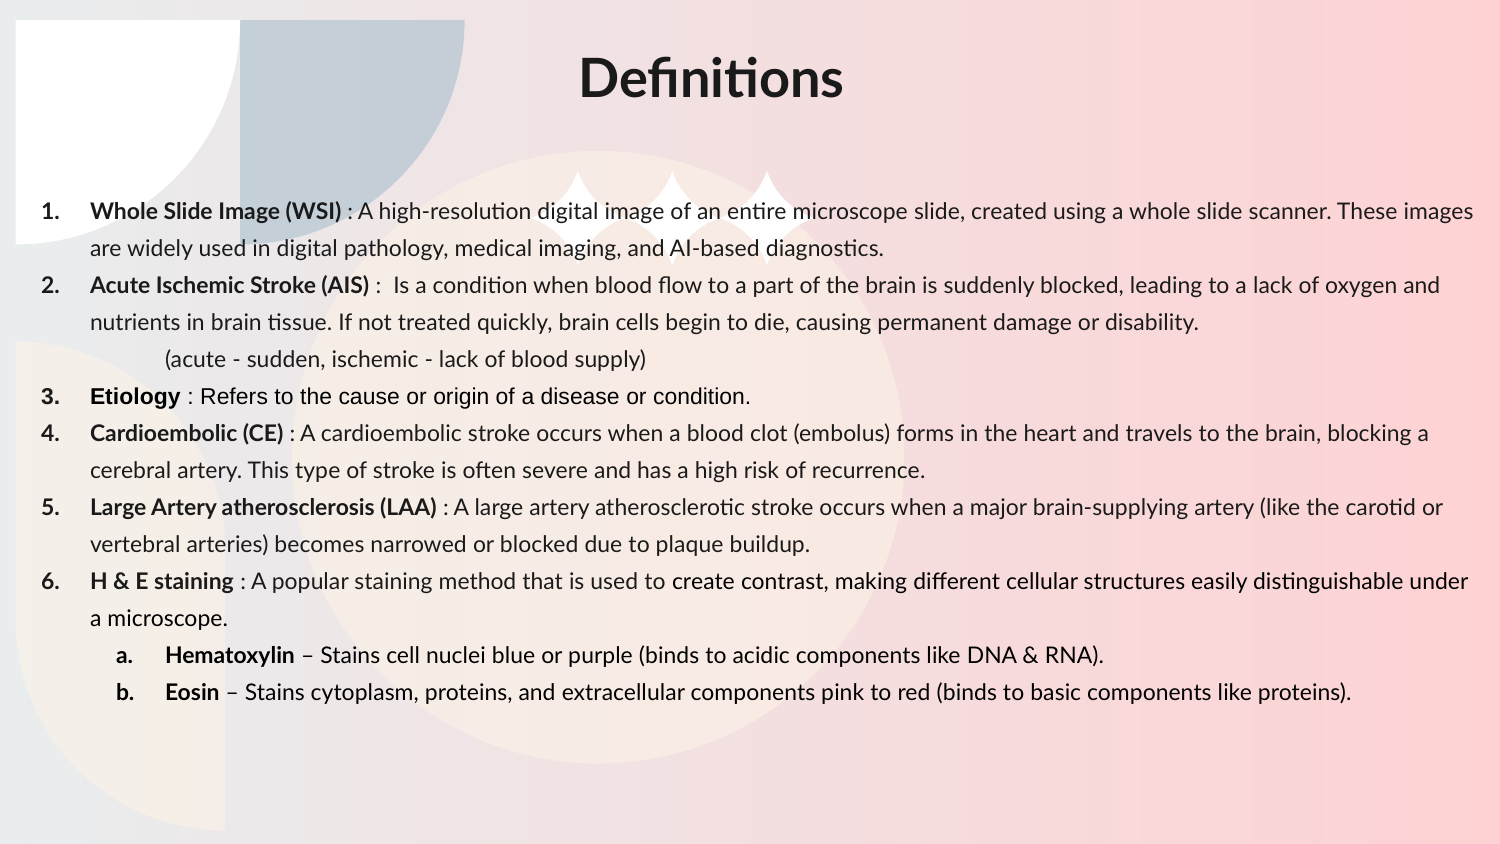

Definitions
Whole Slide Image (WSI) : A high-resolution digital image of an entire microscope slide, created using a whole slide scanner. These images are widely used in digital pathology, medical imaging, and AI-based diagnostics.
Acute Ischemic Stroke (AIS) :  Is a condition when blood flow to a part of the brain is suddenly blocked, leading to a lack of oxygen and nutrients in brain tissue. If not treated quickly, brain cells begin to die, causing permanent damage or disability.
(acute - sudden, ischemic - lack of blood supply)
Etiology : Refers to the cause or origin of a disease or condition.
Cardioembolic (CE) : A cardioembolic stroke occurs when a blood clot (embolus) forms in the heart and travels to the brain, blocking a cerebral artery. This type of stroke is often severe and has a high risk of recurrence.
Large Artery atherosclerosis (LAA) : A large artery atherosclerotic stroke occurs when a major brain-supplying artery (like the carotid or vertebral arteries) becomes narrowed or blocked due to plaque buildup.
H & E staining : A popular staining method that is used to create contrast, making different cellular structures easily distinguishable under a microscope.
Hematoxylin – Stains cell nuclei blue or purple (binds to acidic components like DNA & RNA).
Eosin – Stains cytoplasm, proteins, and extracellular components pink to red (binds to basic components like proteins).